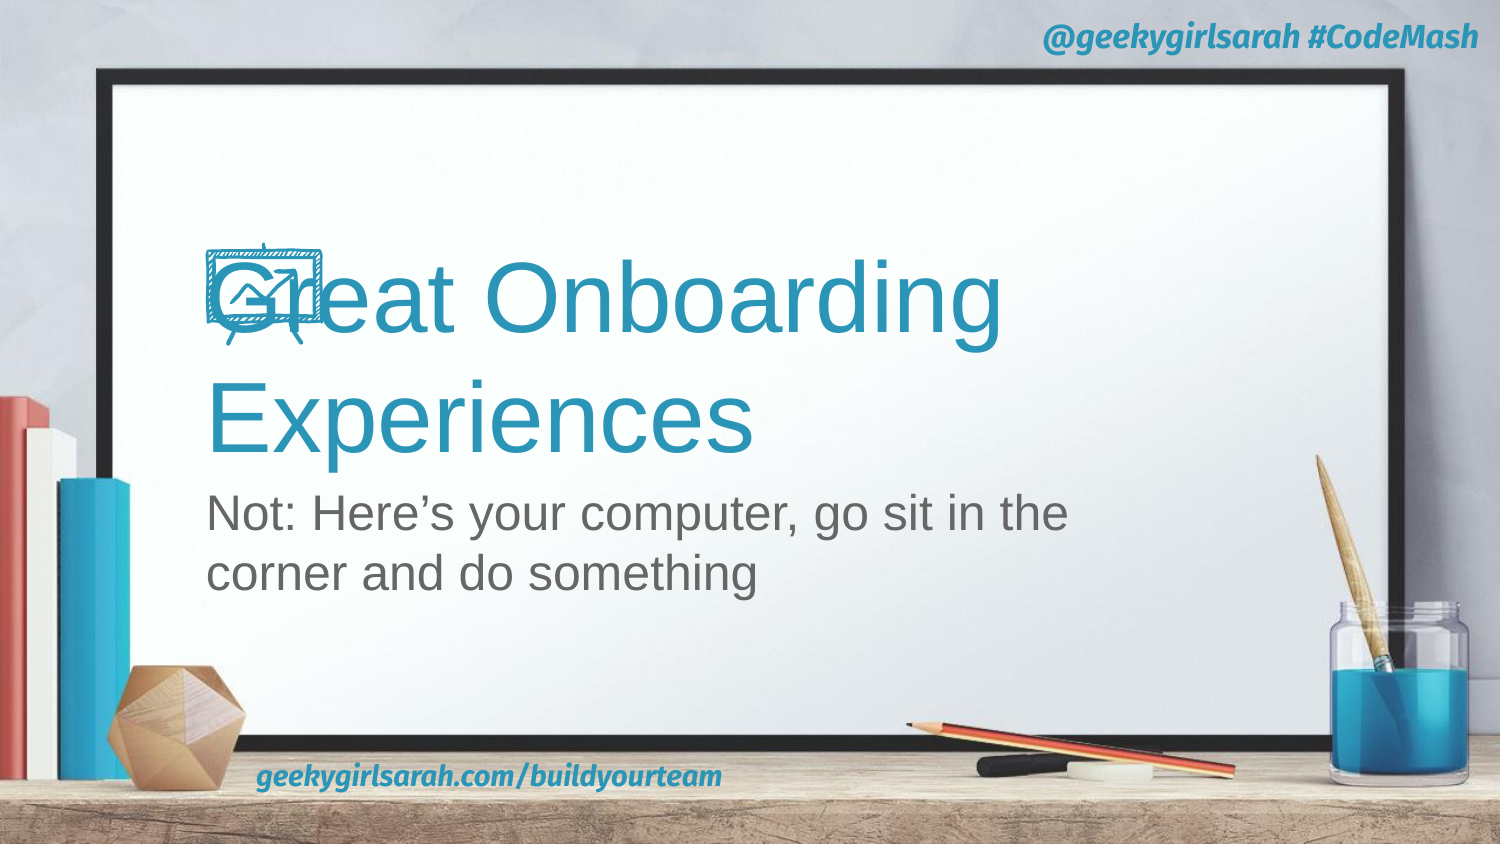

# Great Onboarding Experiences
Not: Here’s your computer, go sit in the corner and do something